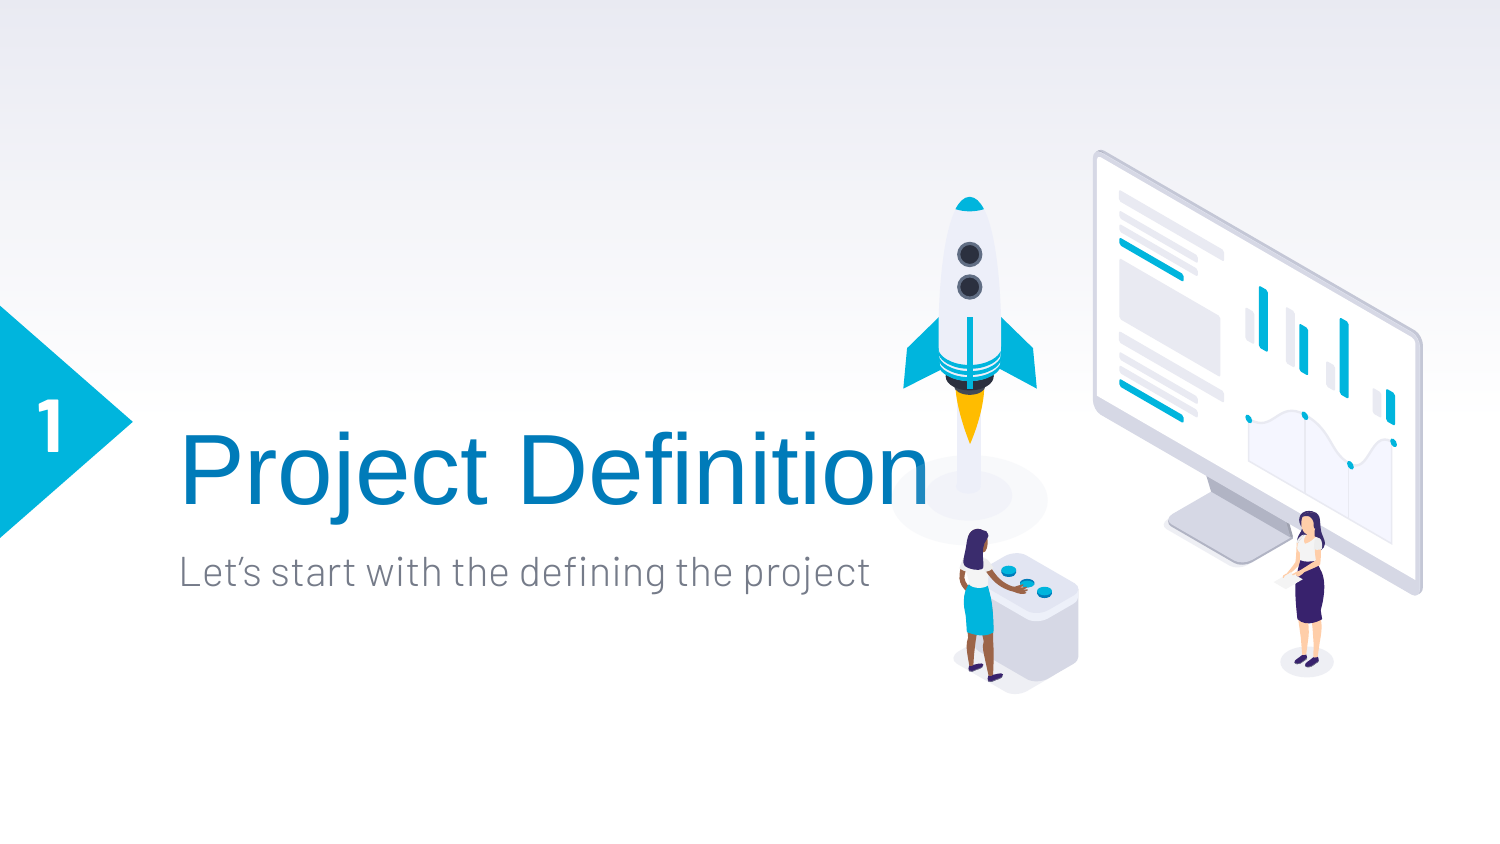

1
# Project Definition
Let’s start with the defining the project